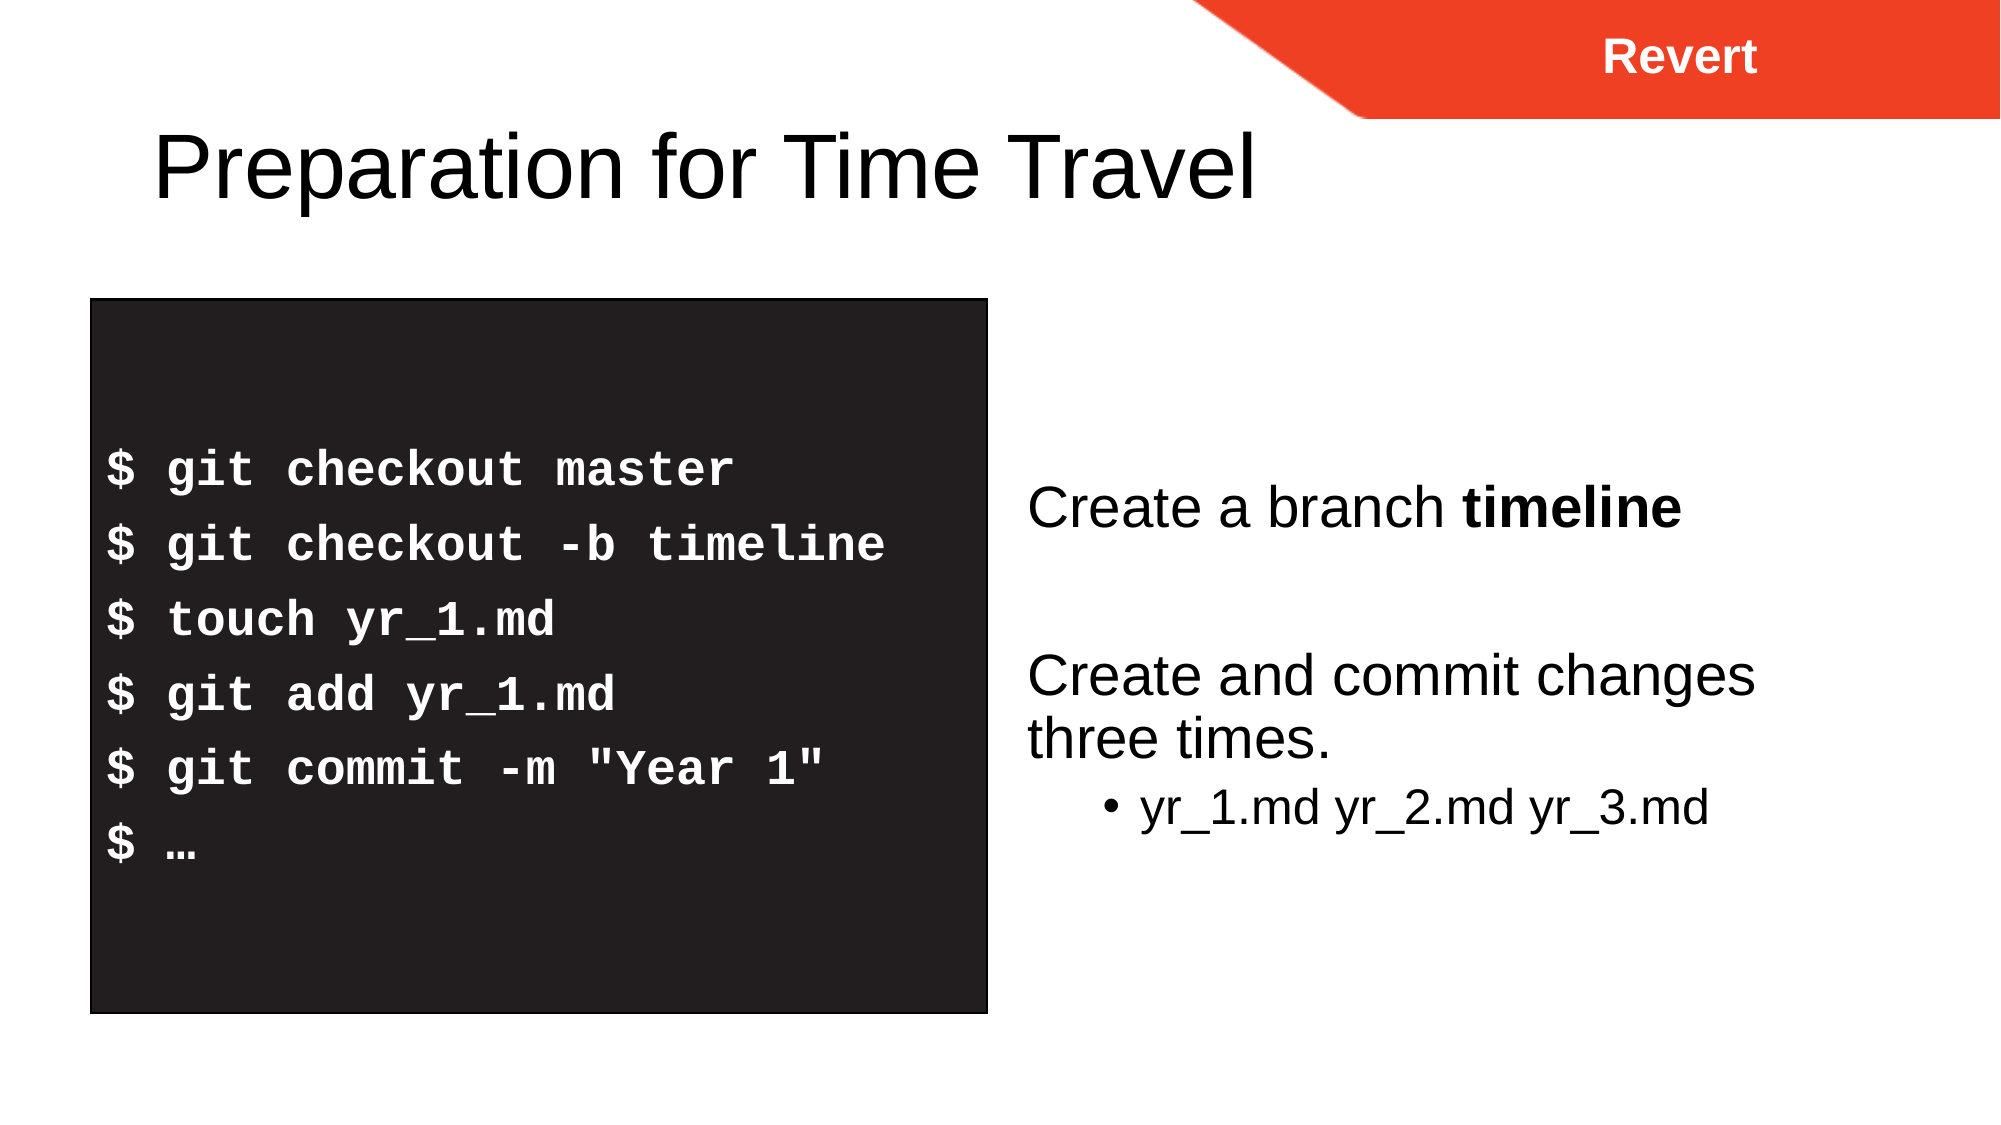

Revert
# Preparation for Time Travel
$ git checkout master
$ git checkout -b timeline
$ touch yr_1.md
$ git add yr_1.md
$ git commit -m "Year 1"
$ …
Create a branch timeline

Create and commit changes three times.
yr_1.md yr_2.md yr_3.md